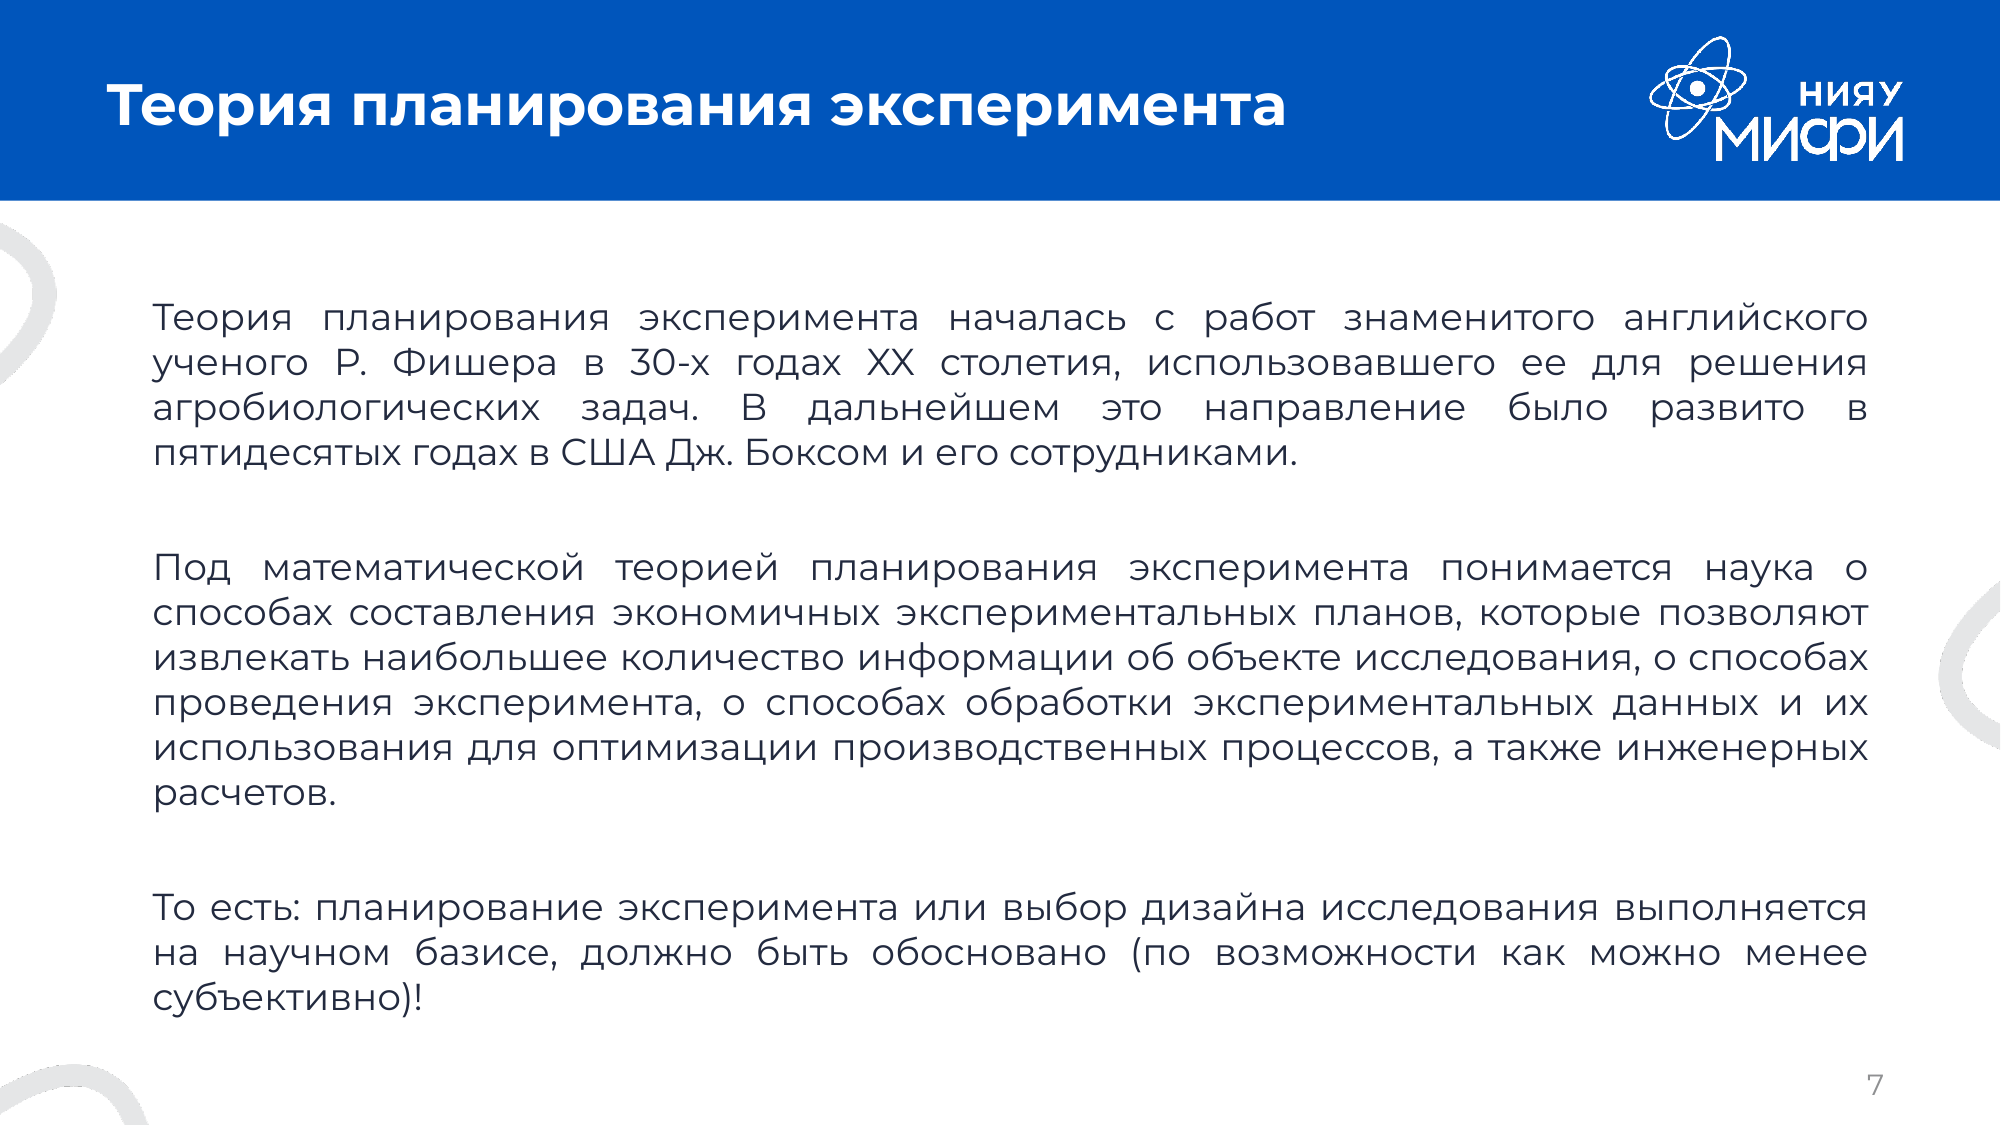

# Теория планирования эксперимента
Теория планирования эксперимента началась с работ знаменитого английского ученого Р. Фишера в 30-х годах XX столетия, использовавшего ее для решения агробиологических задач. В дальнейшем это направление было развито в пятидесятых годах в США Дж. Боксом и его сотрудниками.

Под математической теорией планирования эксперимента понимается наука о способах составления экономичных экспериментальных планов, которые позволяют извлекать наибольшее количество информации об объекте исследования, о способах проведения эксперимента, о способах обработки экспериментальных данных и их использования для оптимизации производственных процессов, а также инженерных расчетов.

То есть: планирование эксперимента или выбор дизайна исследования выполняется на научном базисе, должно быть обосновано (по возможности как можно менее субъективно)!